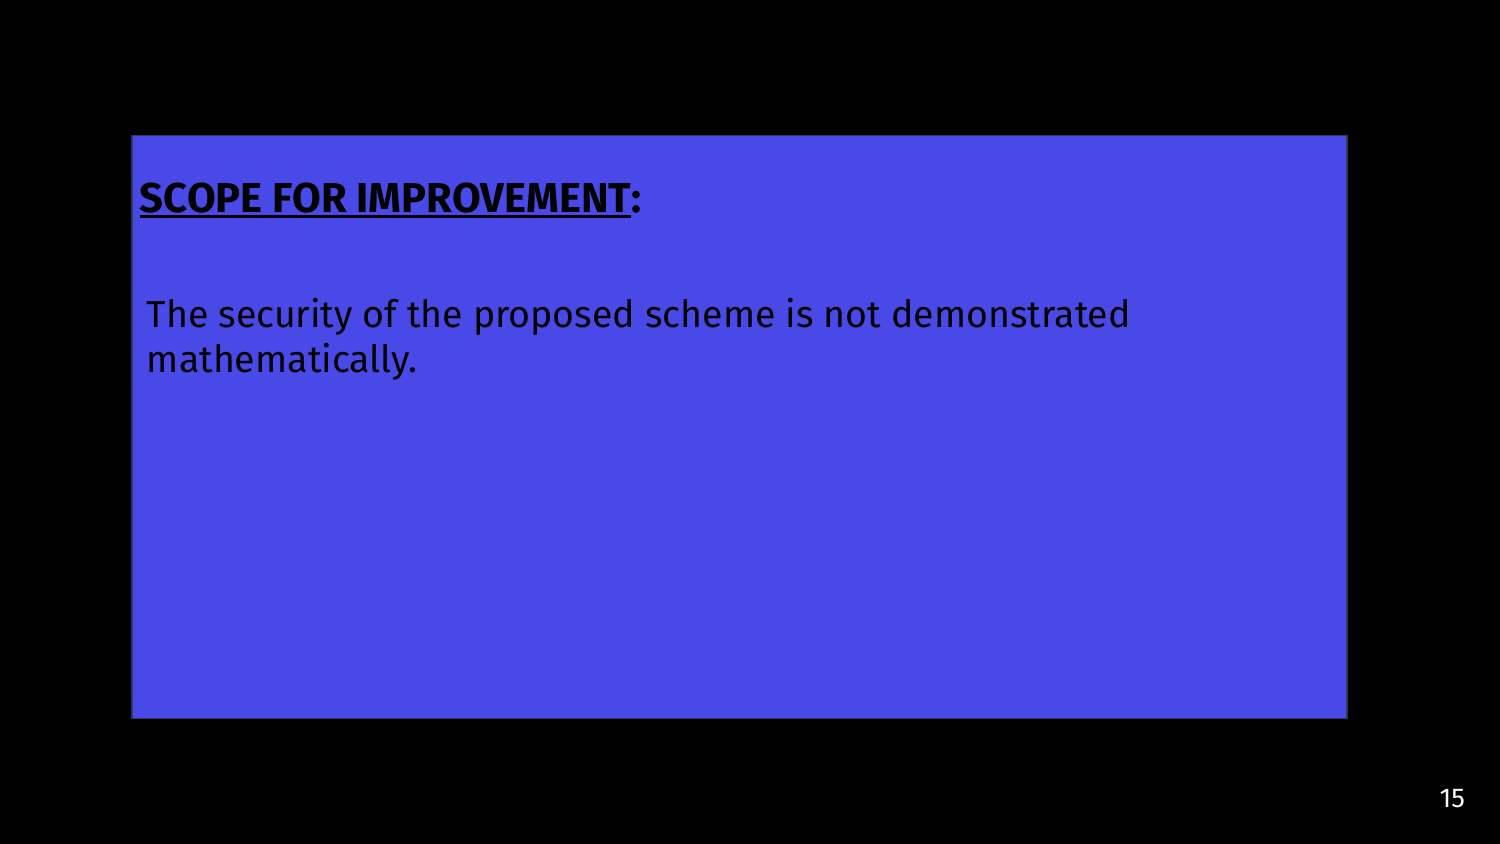

The security of the proposed scheme is not demonstrated   mathematically.

SCOPE FOR IMPROVEMENT:

15